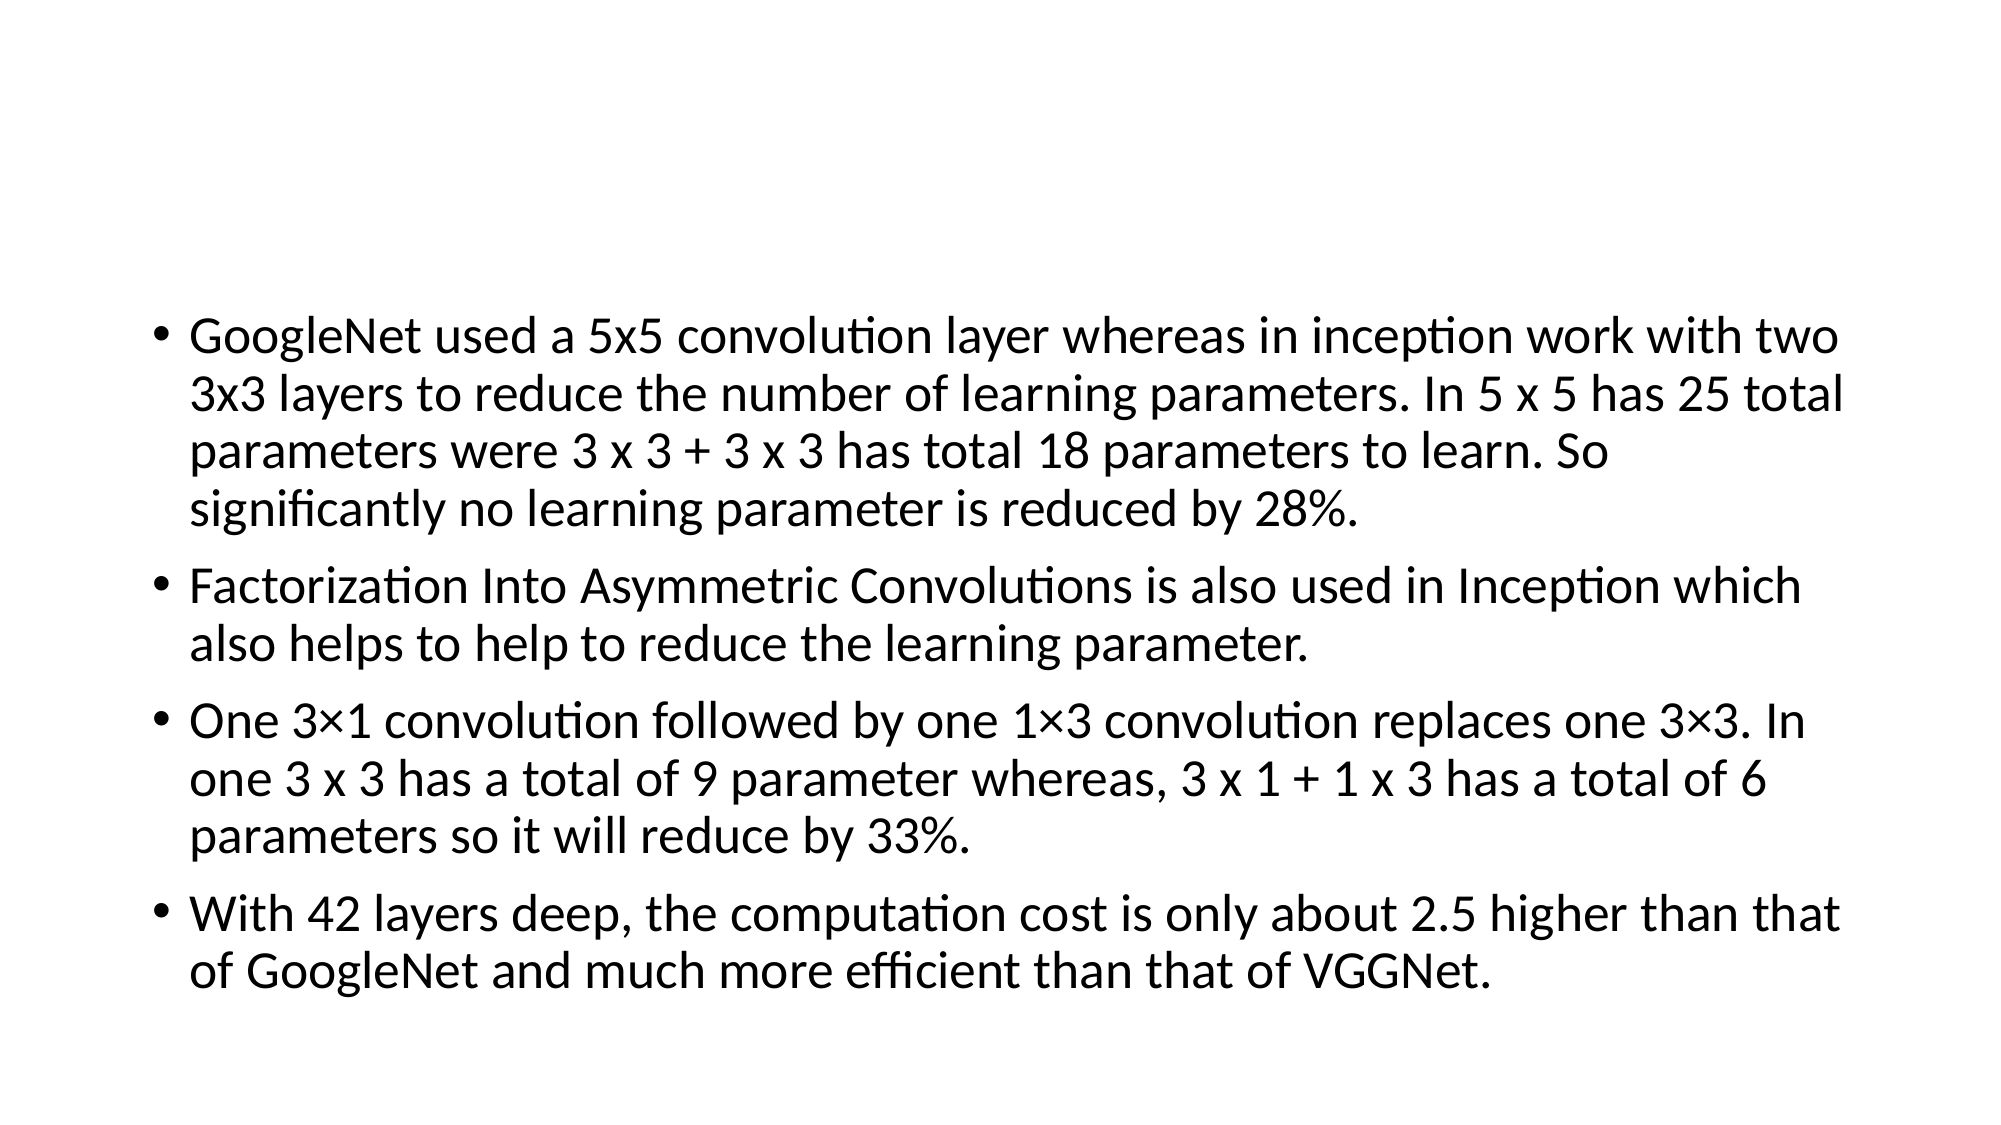

#
GoogleNet used a 5x5 convolution layer whereas in inception work with two 3x3 layers to reduce the number of learning parameters. In 5 x 5 has 25 total parameters were 3 x 3 + 3 x 3 has total 18 parameters to learn. So significantly no learning parameter is reduced by 28%.
Factorization Into Asymmetric Convolutions is also used in Inception which also helps to help to reduce the learning parameter.
One 3×1 convolution followed by one 1×3 convolution replaces one 3×3. In one 3 x 3 has a total of 9 parameter whereas, 3 x 1 + 1 x 3 has a total of 6 parameters so it will reduce by 33%.
With 42 layers deep, the computation cost is only about 2.5 higher than that of GoogleNet and much more efficient than that of VGGNet.